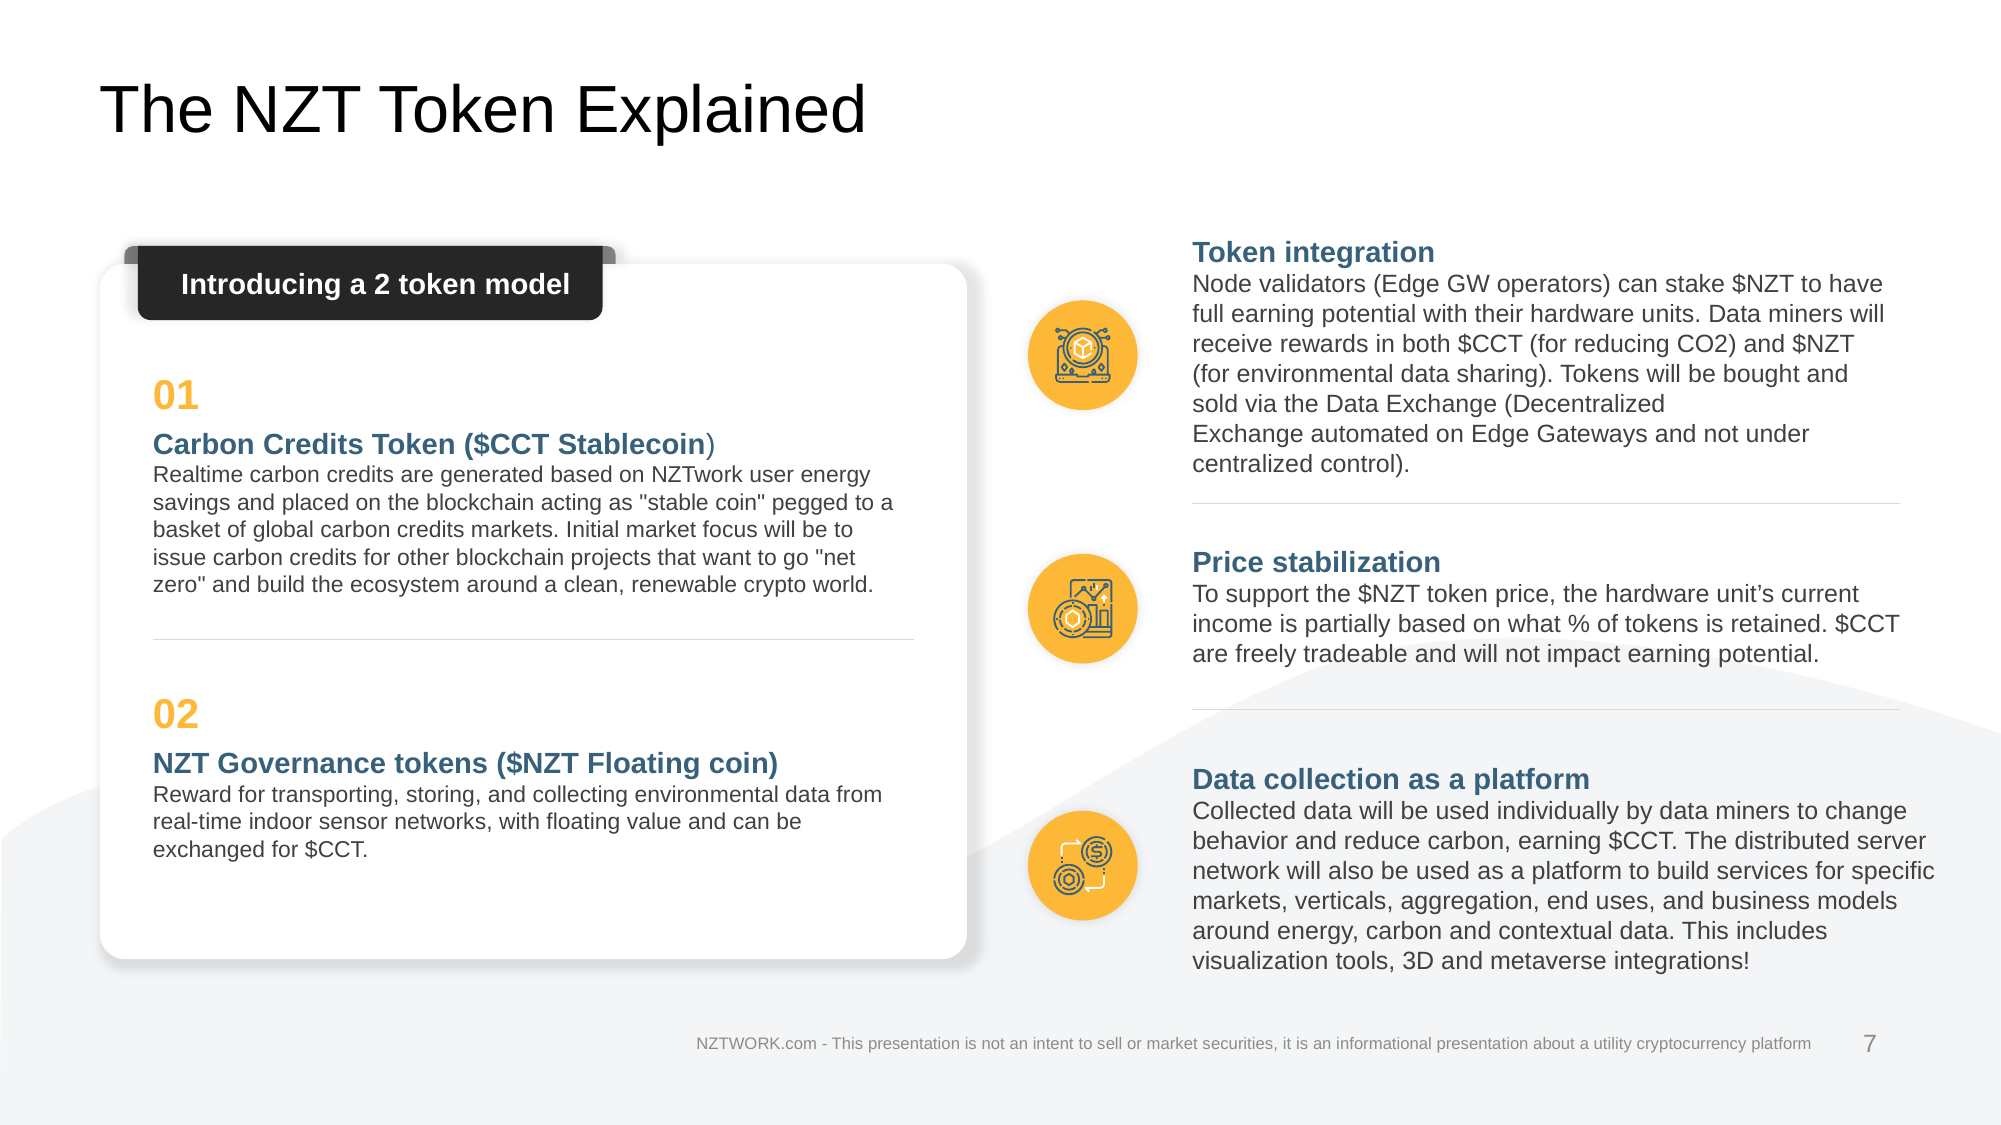

# The NZT Token Explained

Token integration
Node validators (Edge GW operators) can stake $NZT to have full earning potential with their hardware units. Data miners will receive rewards in both $CCT (for reducing CO2) and $NZT (for environmental data sharing). Tokens will be bought and sold via the Data Exchange (Decentralized Exchange automated on Edge Gateways and not under centralized control).

Introducing a 2 token model

01
Carbon Credits Token ($CCT Stablecoin)
Realtime carbon credits are generated based on NZTwork user energy savings and placed on the blockchain acting as "stable coin" pegged to a basket of global carbon credits markets. Initial market focus will be to issue carbon credits for other blockchain projects that want to go "net zero" and build the ecosystem around a clean, renewable crypto world.
Price stabilization
To support the $NZT token price, the hardware unit’s current income is partially based on what % of tokens is retained. $CCT are freely tradeable and will not impact earning potential.

02
NZT Governance tokens ($NZT Floating coin)
Reward for transporting, storing, and collecting environmental data from real-time indoor sensor networks, with floating value and can be exchanged for $CCT.
Data collection as a platform
Collected data will be used individually by data miners to change behavior and reduce carbon, earning $CCT. The distributed server network will also be used as a platform to build services for specific markets, verticals, aggregation, end uses, and business models around energy, carbon and contextual data. This includes visualization tools, 3D and metaverse integrations!

NZTWORK.com - This presentation is not an intent to sell or market securities, it is an informational presentation about a utility cryptocurrency platform
7